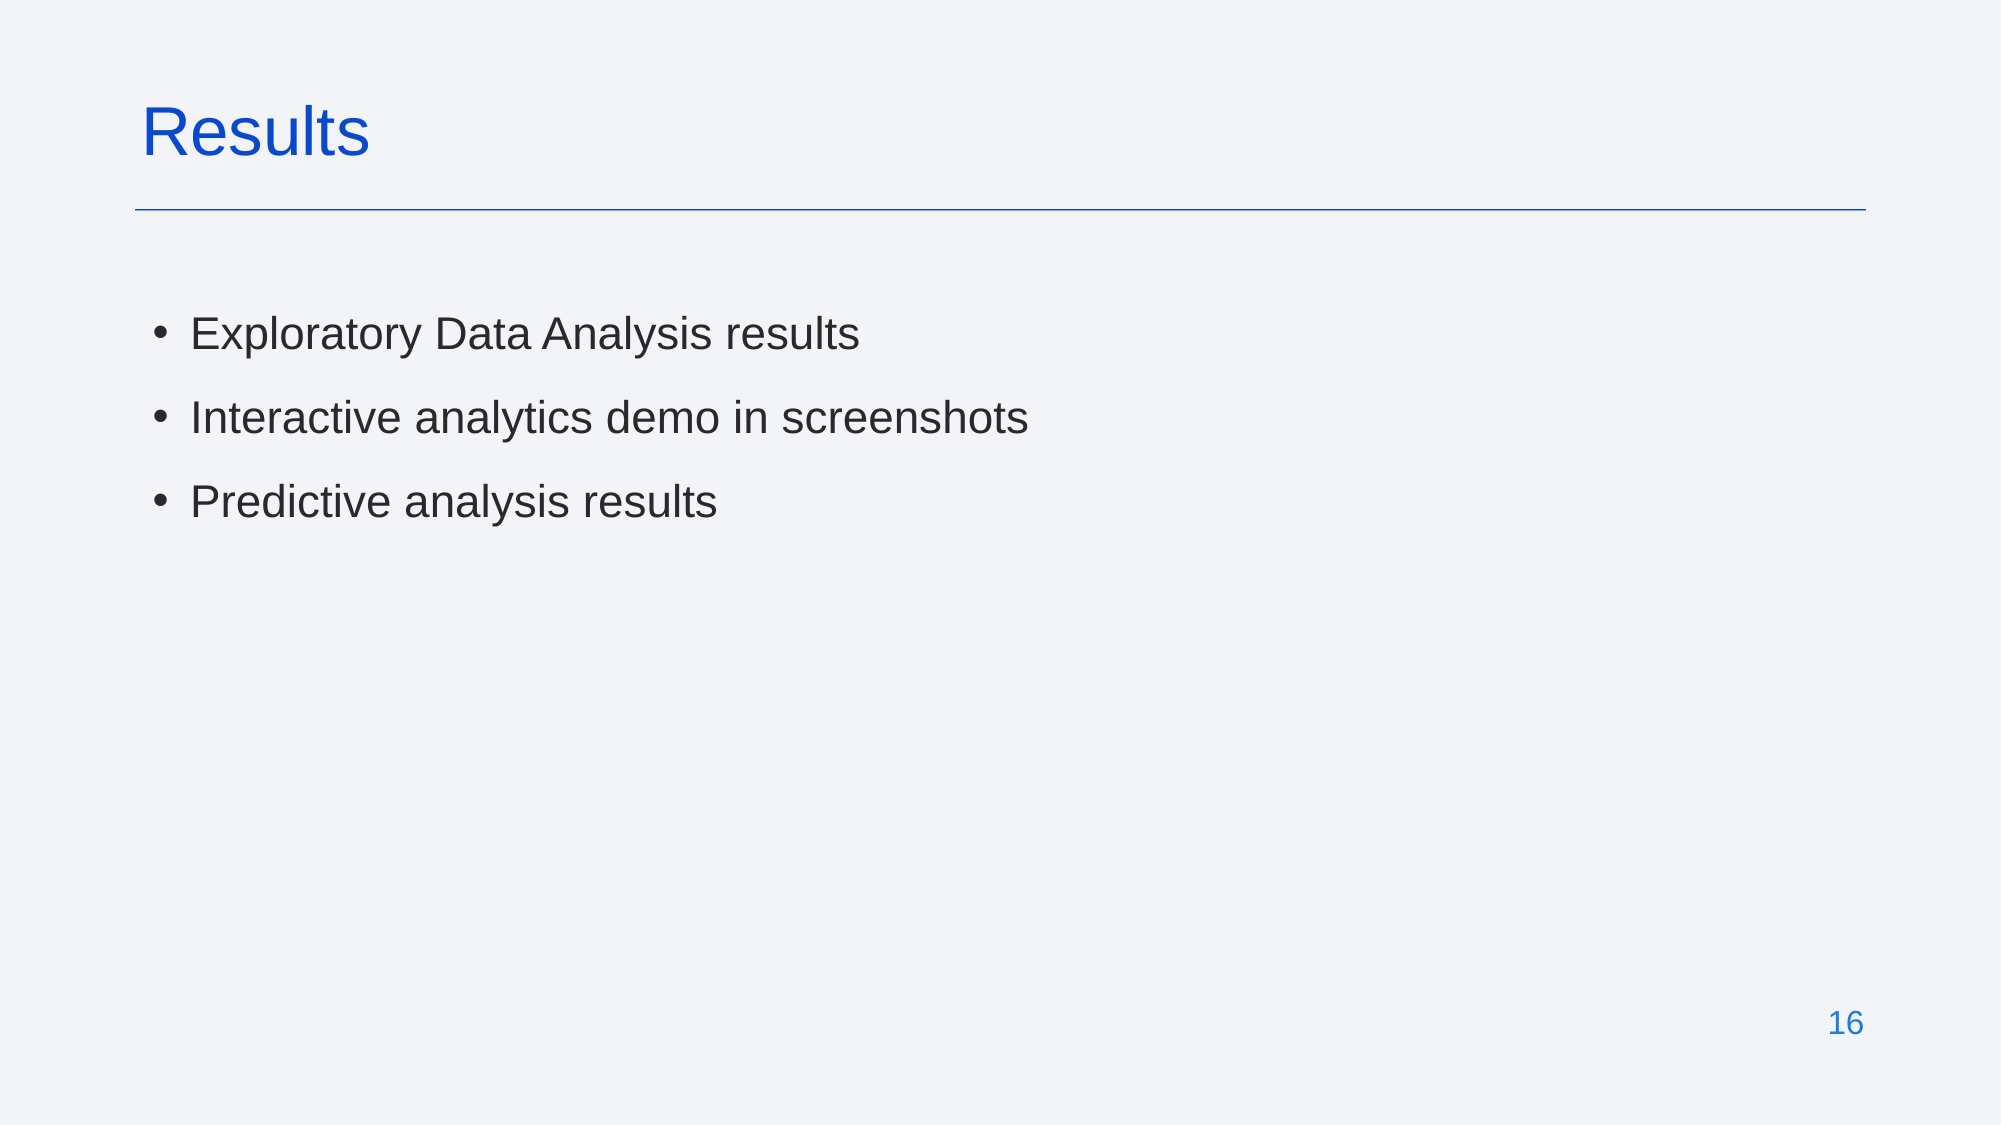

Results
Exploratory Data Analysis results
Interactive analytics demo in screenshots
Predictive analysis results

16